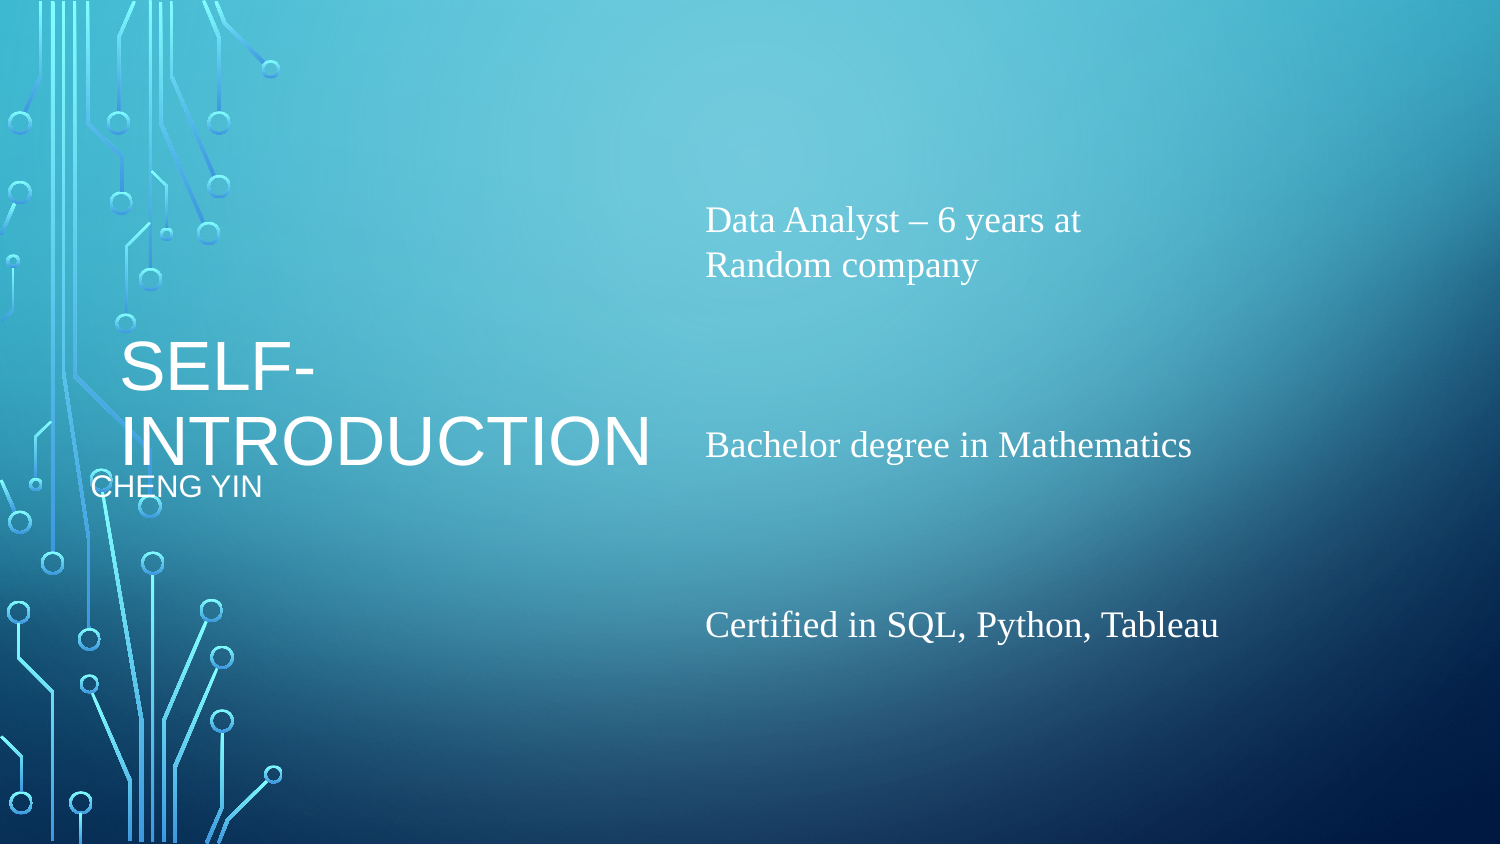

Data Analyst – 6 years at Random company

Bachelor degree in Mathematics

Certified in SQL, Python, Tableau
# Self-Introduction
Cheng Yin